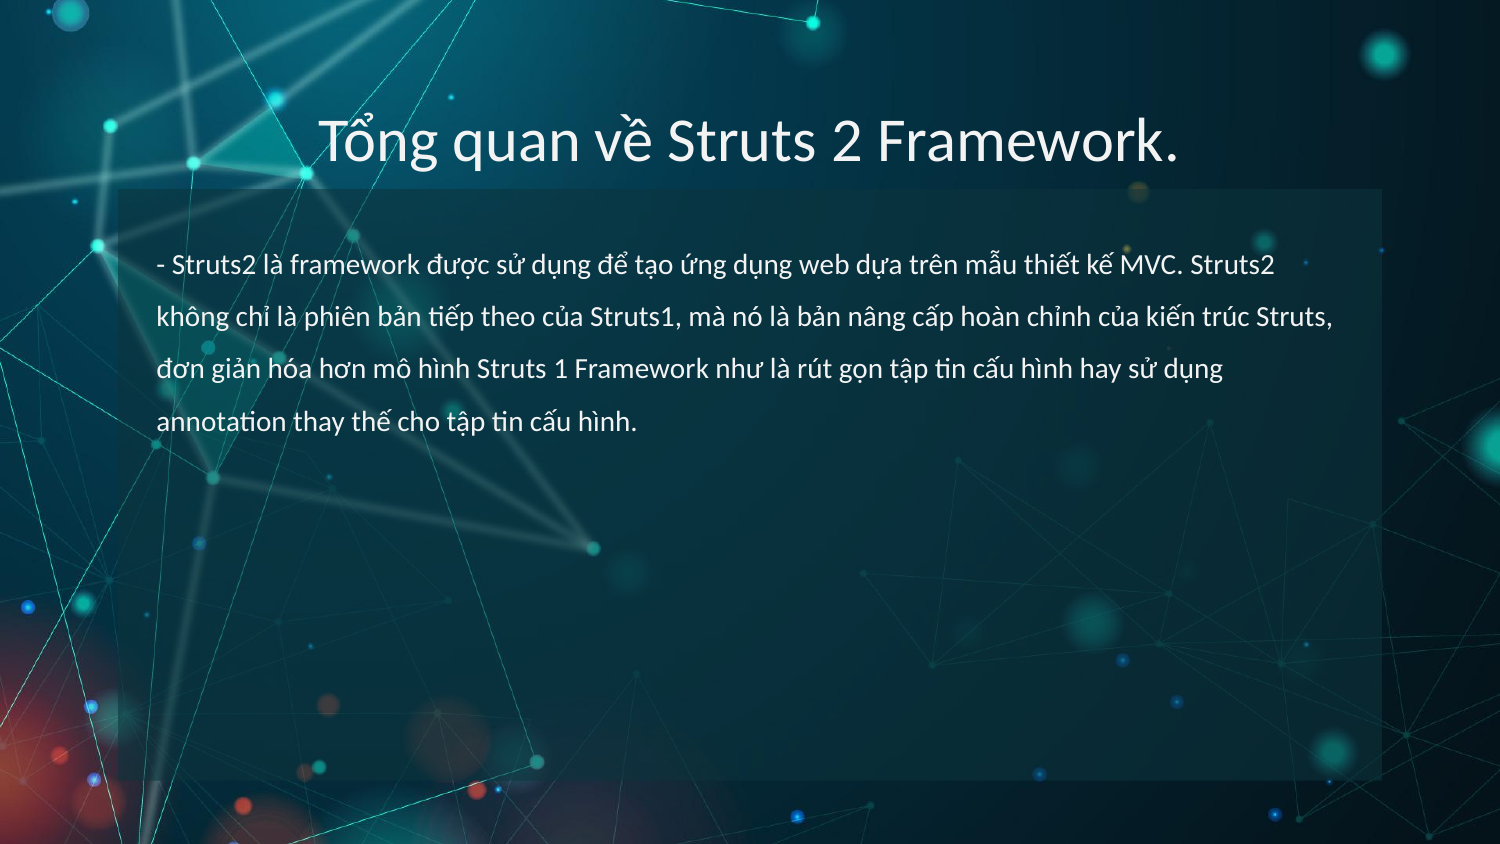

# Tổng quan về Struts 2 Framework.
- Struts2 là framework được sử dụng để tạo ứng dụng web dựa trên mẫu thiết kế MVC. Struts2 không chỉ là phiên bản tiếp theo của Struts1, mà nó là bản nâng cấp hoàn chỉnh của kiến trúc Struts, đơn giản hóa hơn mô hình Struts 1 Framework như là rút gọn tập tin cấu hình hay sử dụng annotation thay thế cho tập tin cấu hình.